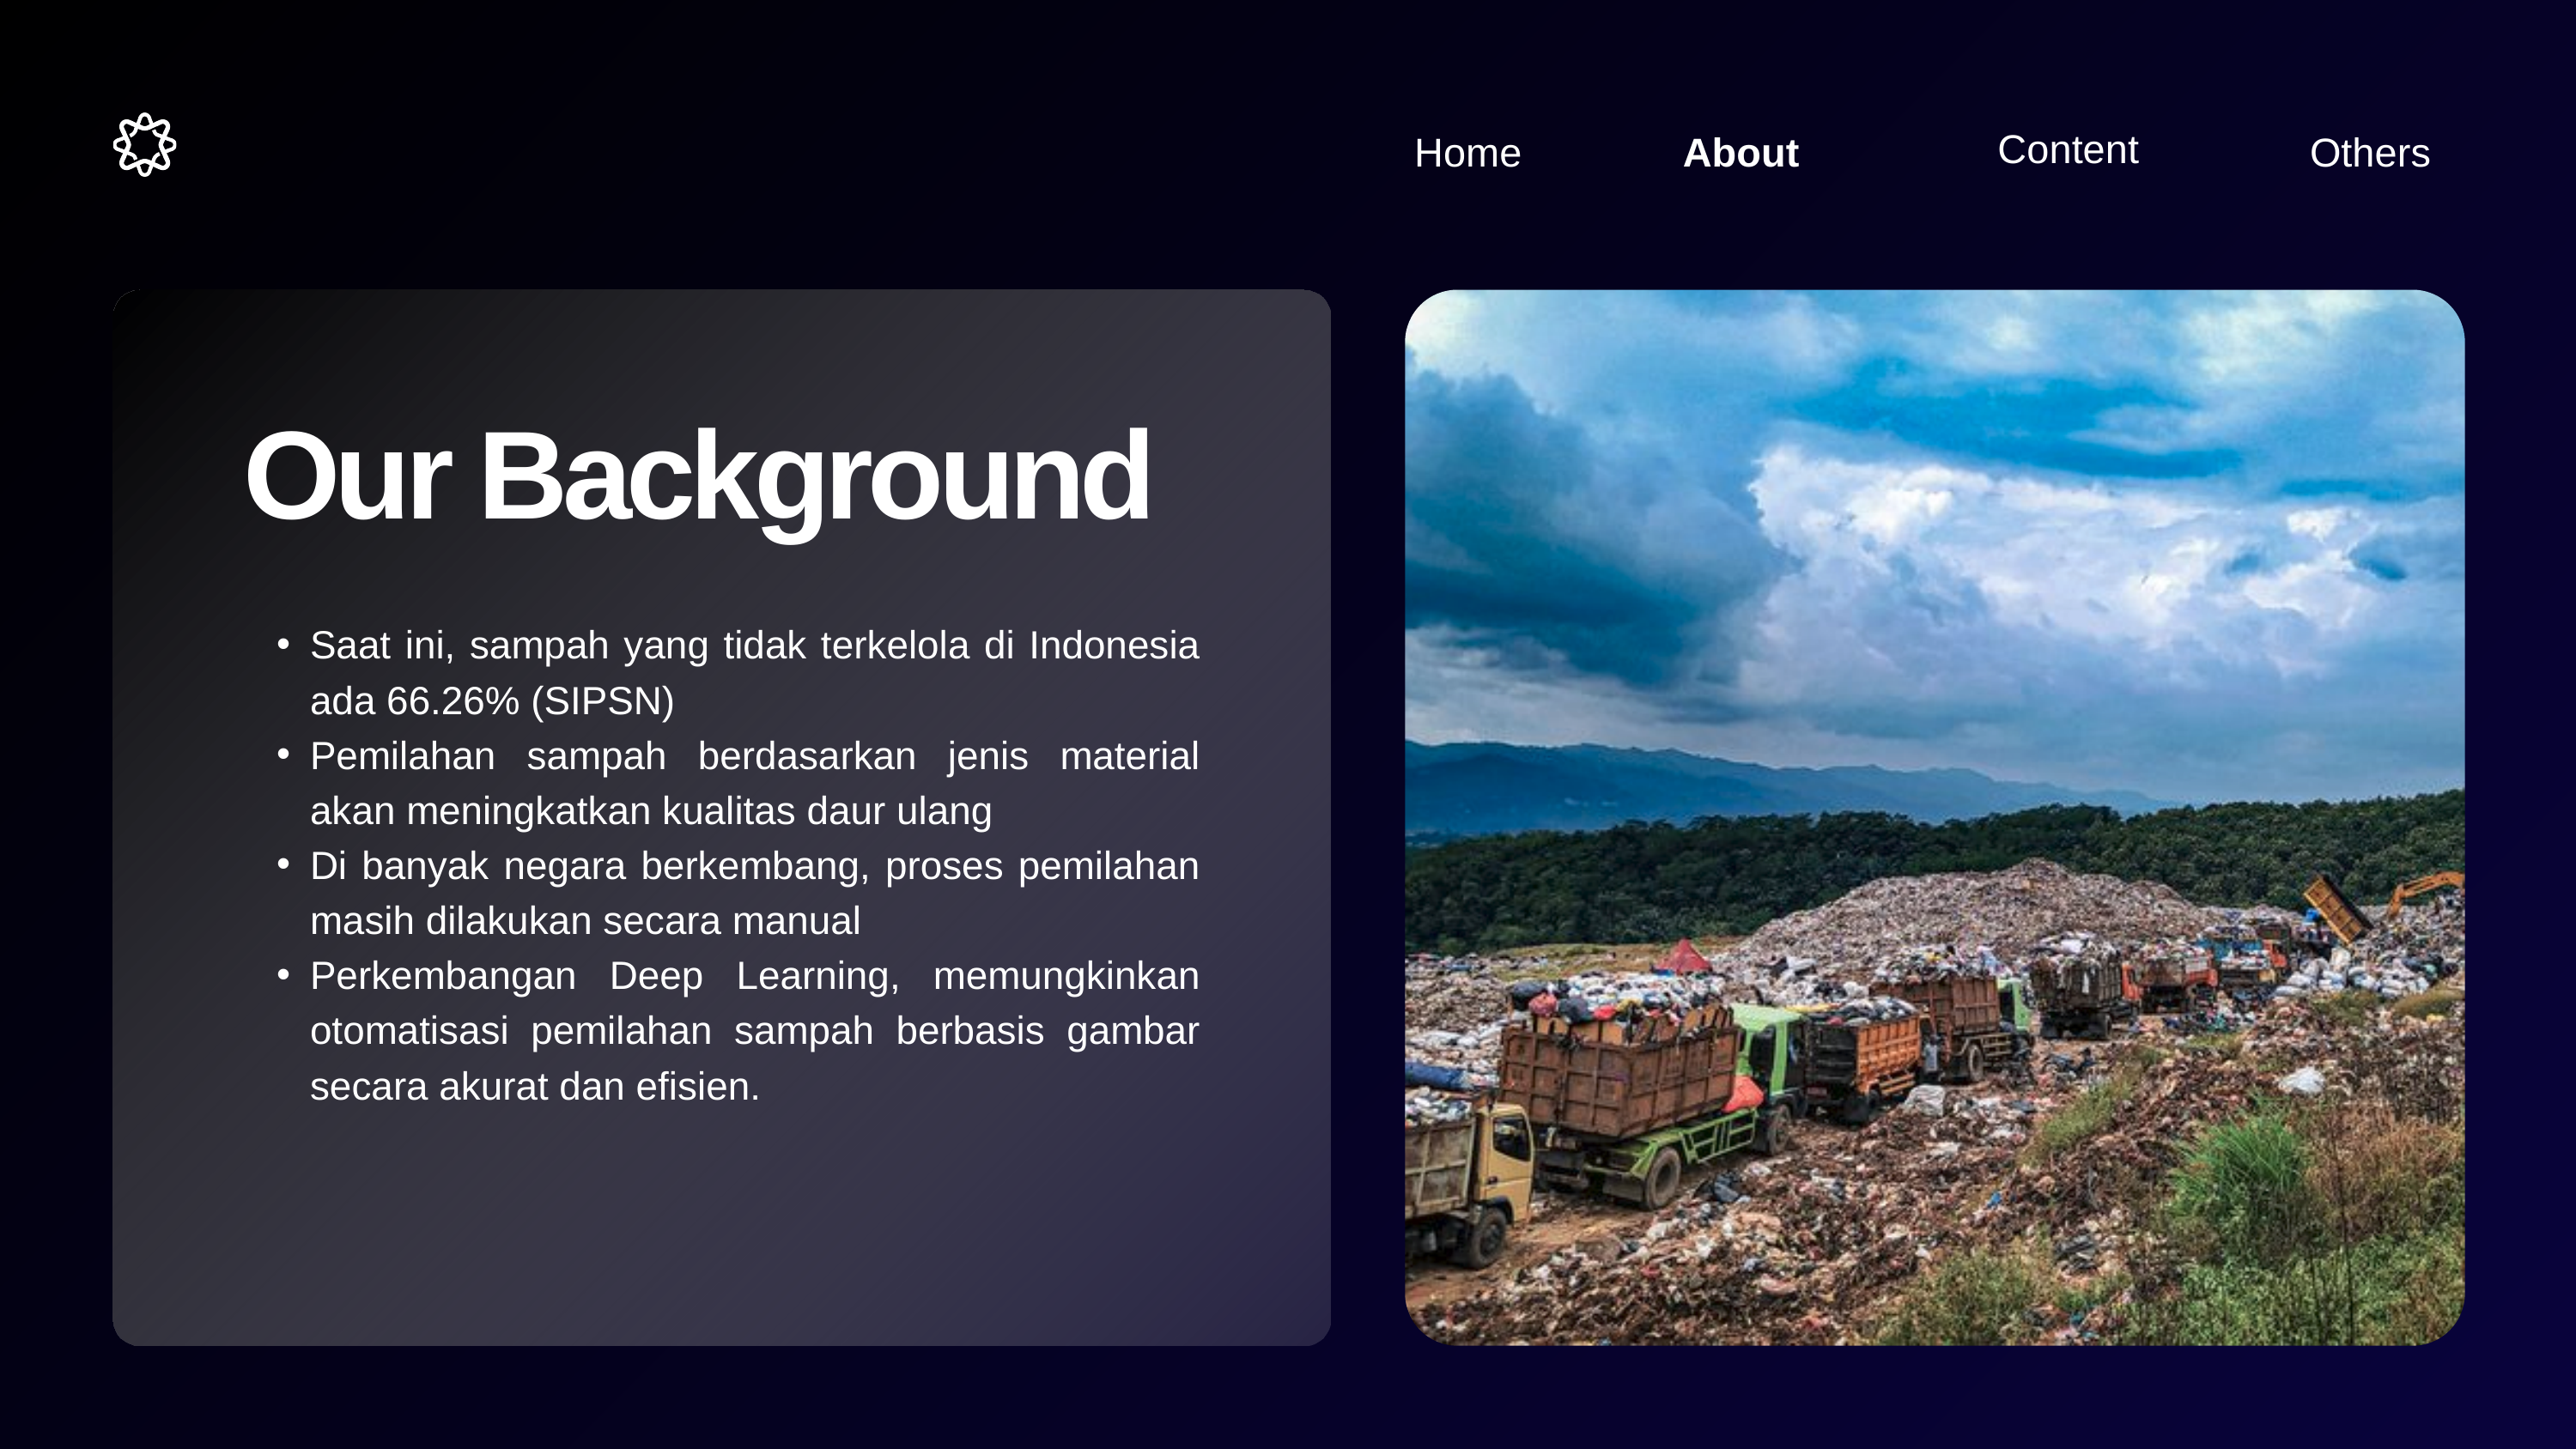

Content
Home
Others
About

Our Background
Saat ini, sampah yang tidak terkelola di Indonesia ada 66.26% (SIPSN)
Pemilahan sampah berdasarkan jenis material akan meningkatkan kualitas daur ulang
Di banyak negara berkembang, proses pemilahan masih dilakukan secara manual
Perkembangan Deep Learning, memungkinkan otomatisasi pemilahan sampah berbasis gambar secara akurat dan efisien.